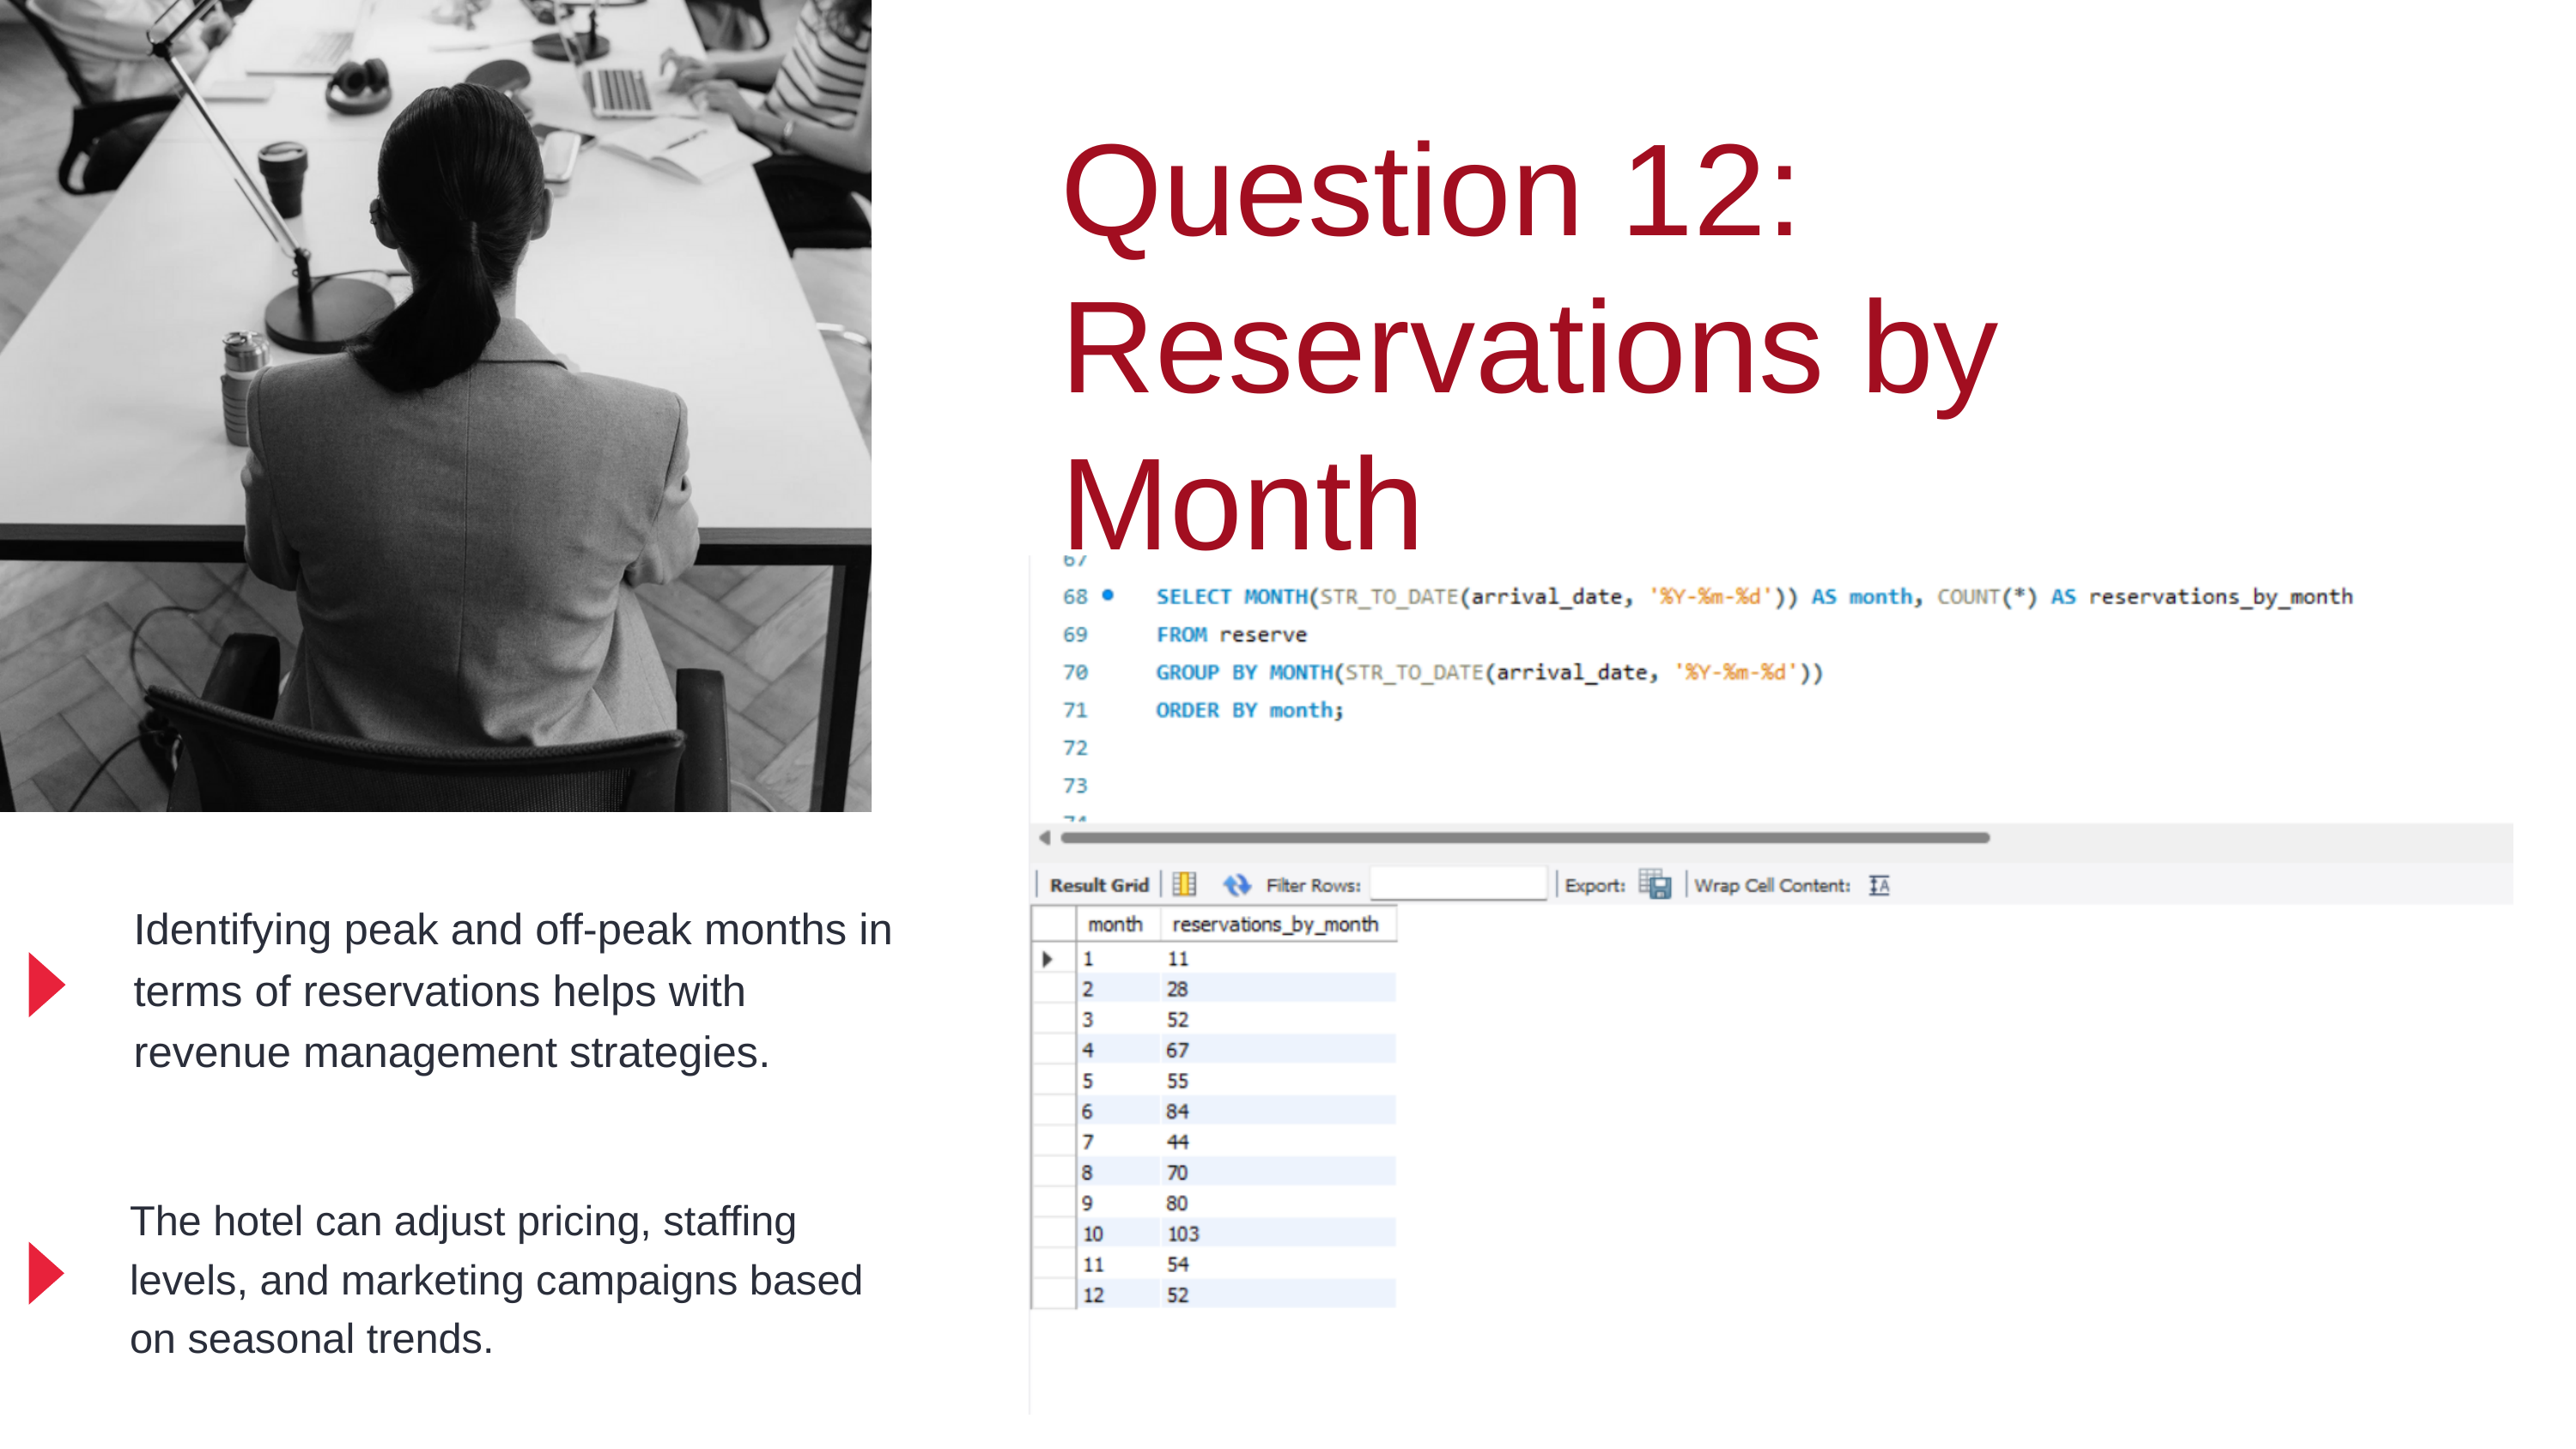

Question 12:
Reservations by Month

Identifying peak and off-peak months in terms of reservations helps with revenue management strategies.

The hotel can adjust pricing, staffing levels, and marketing campaigns based on seasonal trends.

Back to Agenda